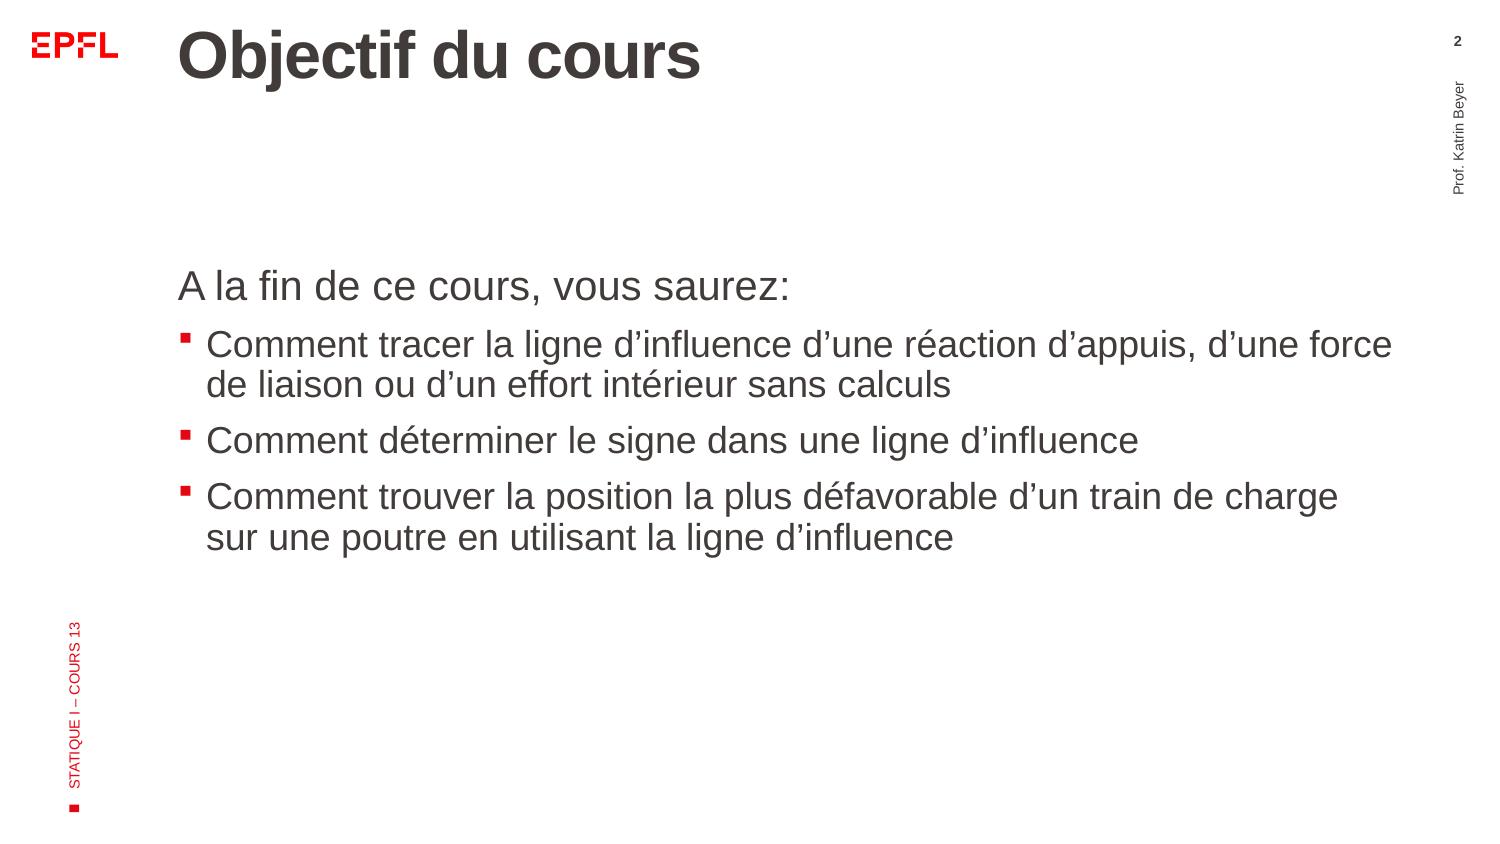

# Objectif du cours
2
A la fin de ce cours, vous saurez:
Comment tracer la ligne d’influence d’une réaction d’appuis, d’une force de liaison ou d’un effort intérieur sans calculs
Comment déterminer le signe dans une ligne d’influence
Comment trouver la position la plus défavorable d’un train de charge sur une poutre en utilisant la ligne d’influence

Prof. Katrin Beyer
STATIQUE I – COURS 13